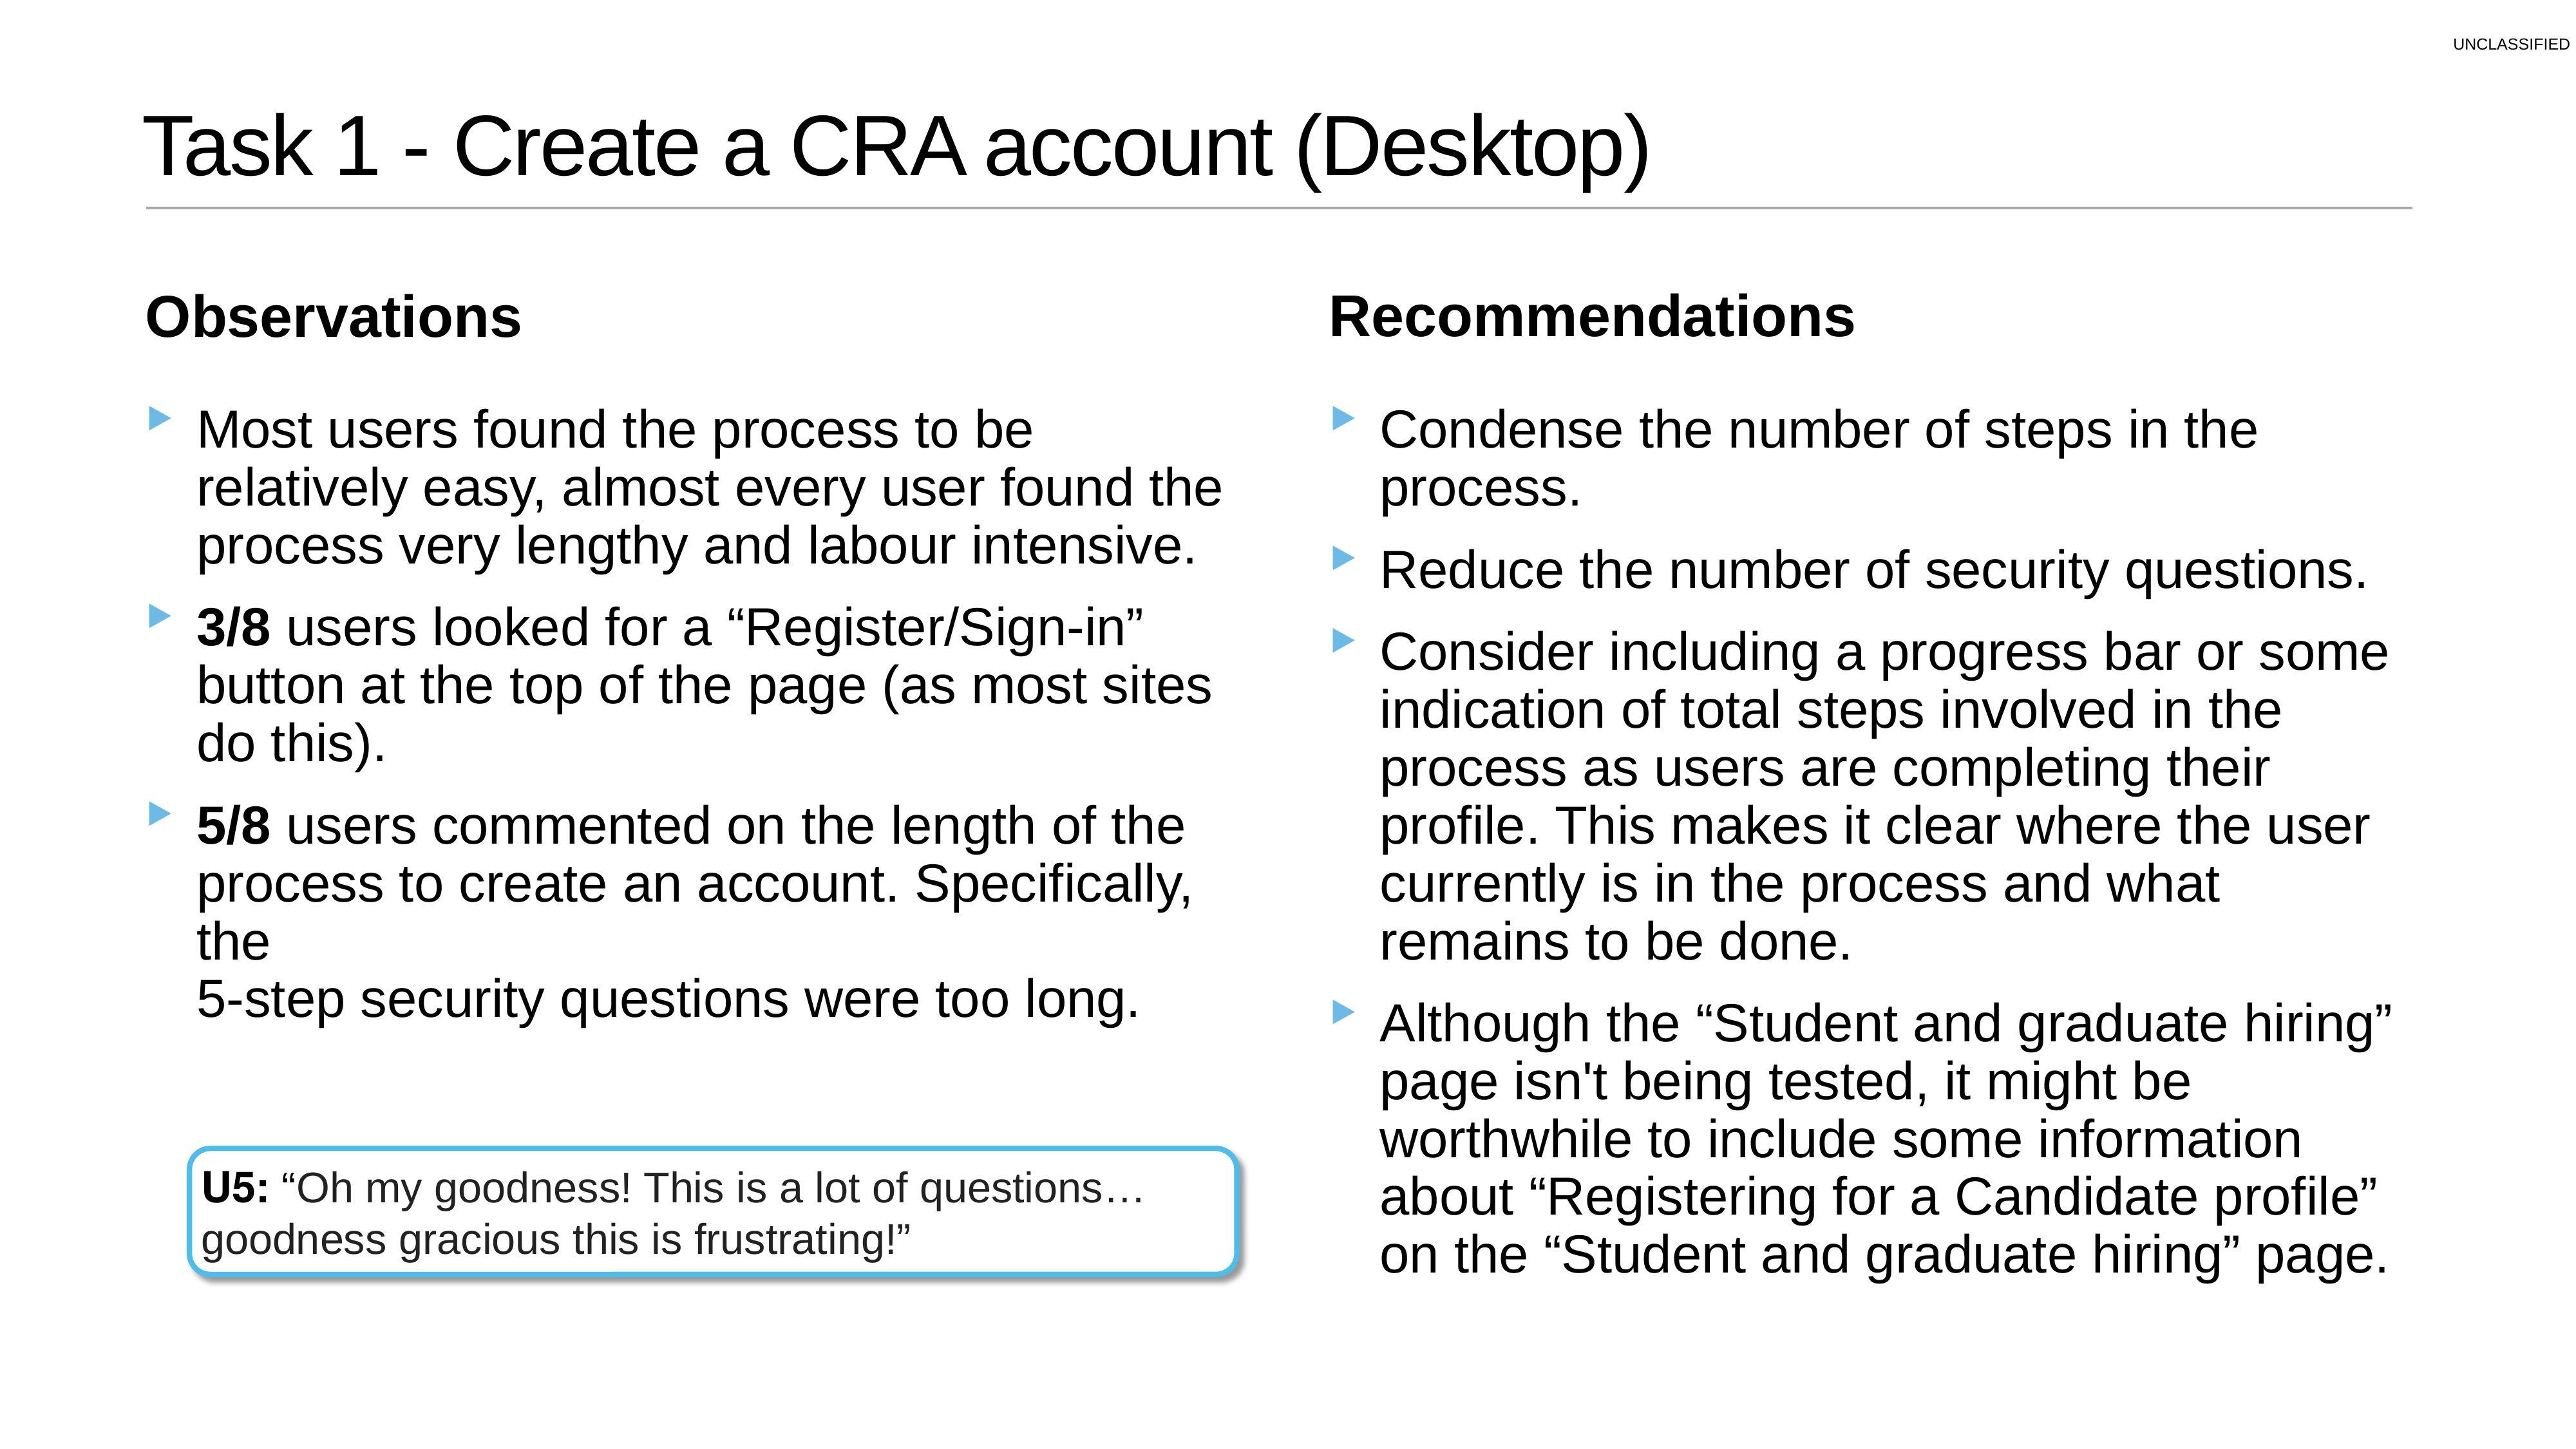

# Task 1 - Create a CRA account (Desktop)
Recommendations
Observations
Most users found the process to be relatively easy, almost every user found the process very lengthy and labour intensive.
3/8 users looked for a “Register/Sign-in” button at the top of the page (as most sites do this).
5/8 users commented on the length of the process to create an account. Specifically, the
5-step security questions were too long.
Condense the number of steps in the process.
Reduce the number of security questions.
Consider including a progress bar or some indication of total steps involved in the process as users are completing their profile. This makes it clear where the user currently is in the process and what remains to be done.
Although the “Student and graduate hiring” page isn't being tested, it might be worthwhile to include some information about “Registering for a Candidate profile” on the “Student and graduate hiring” page.
U5: “Oh my goodness! This is a lot of questions… 	goodness gracious this is frustrating!”